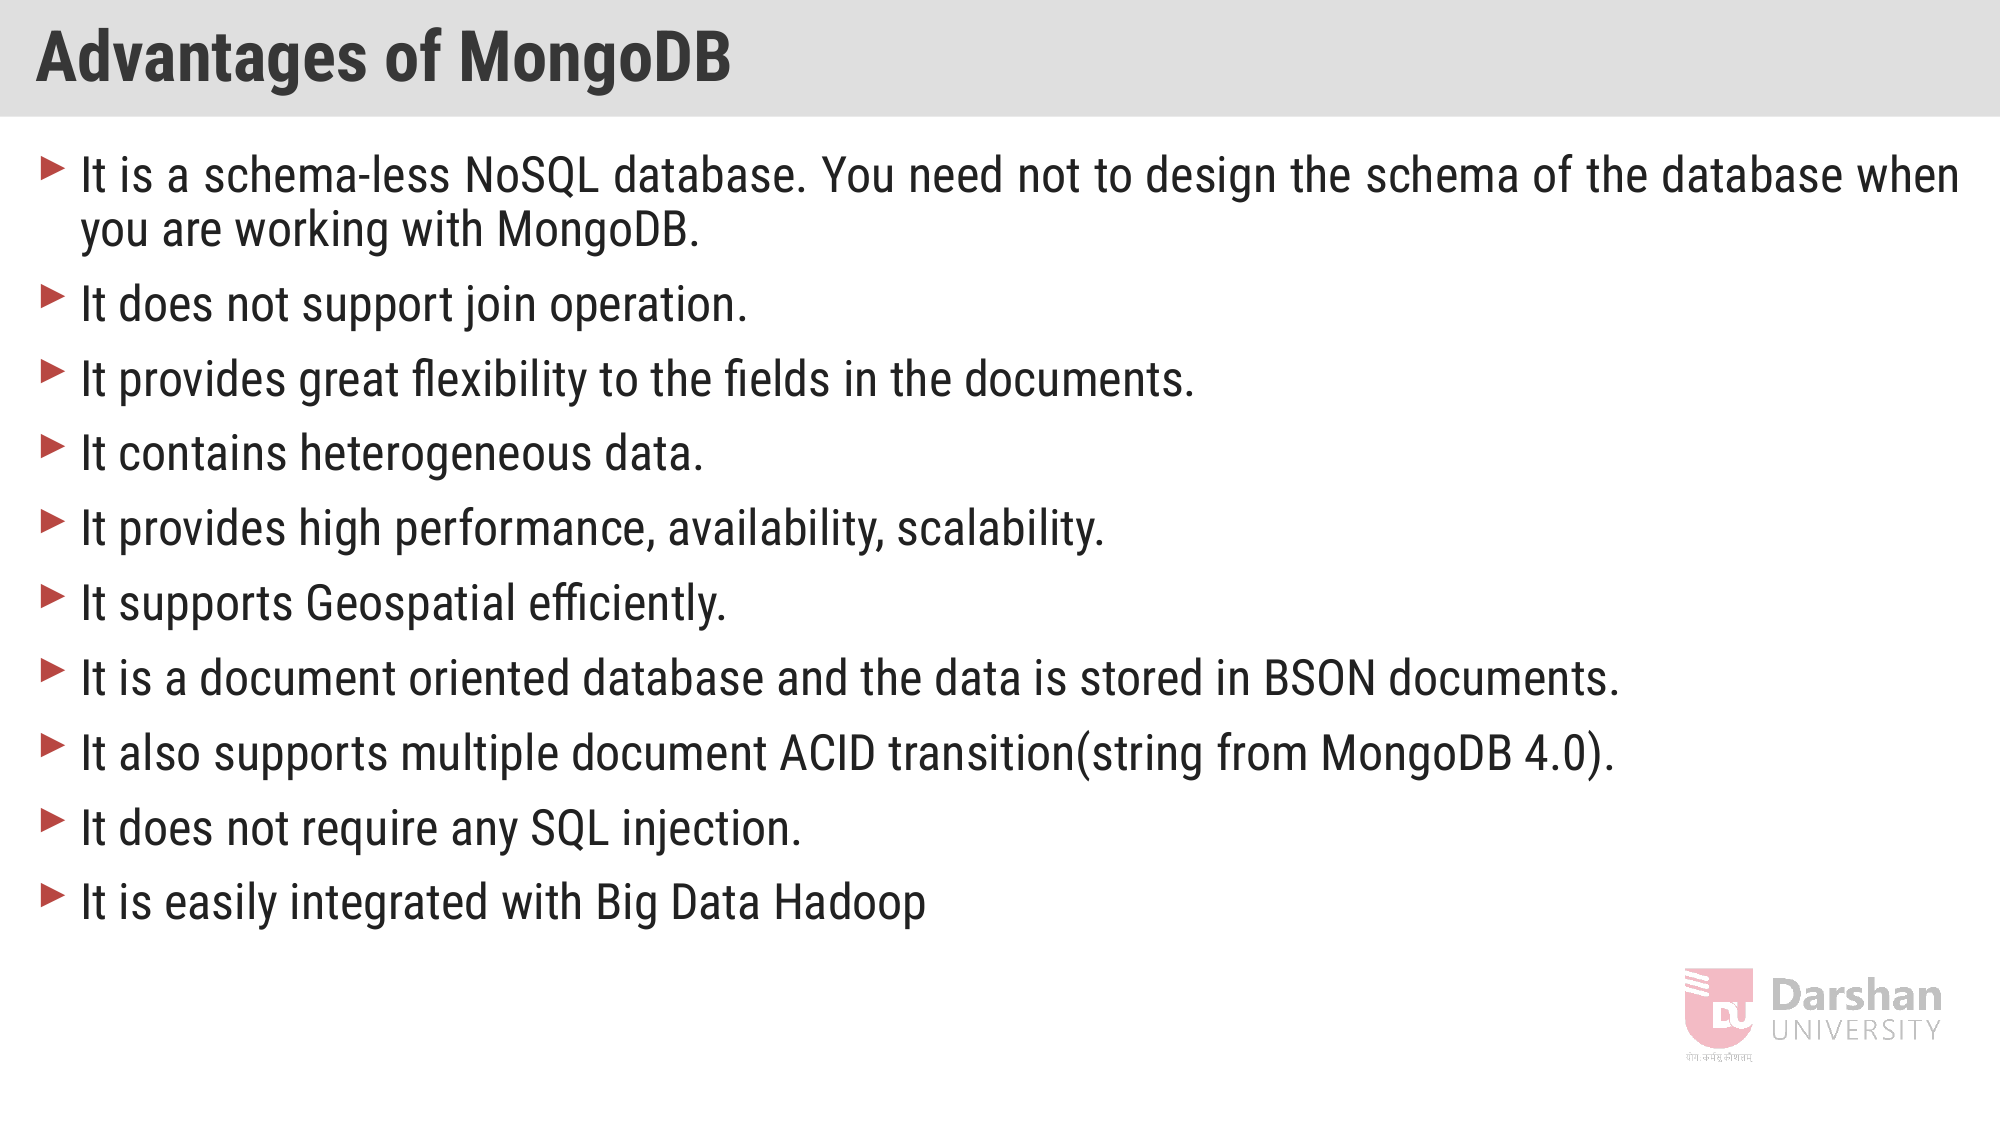

# Advantages of MongoDB
It is a schema-less NoSQL database. You need not to design the schema of the database when you are working with MongoDB.
It does not support join operation.
It provides great flexibility to the fields in the documents.
It contains heterogeneous data.
It provides high performance, availability, scalability.
It supports Geospatial efficiently.
It is a document oriented database and the data is stored in BSON documents.
It also supports multiple document ACID transition(string from MongoDB 4.0).
It does not require any SQL injection.
It is easily integrated with Big Data Hadoop